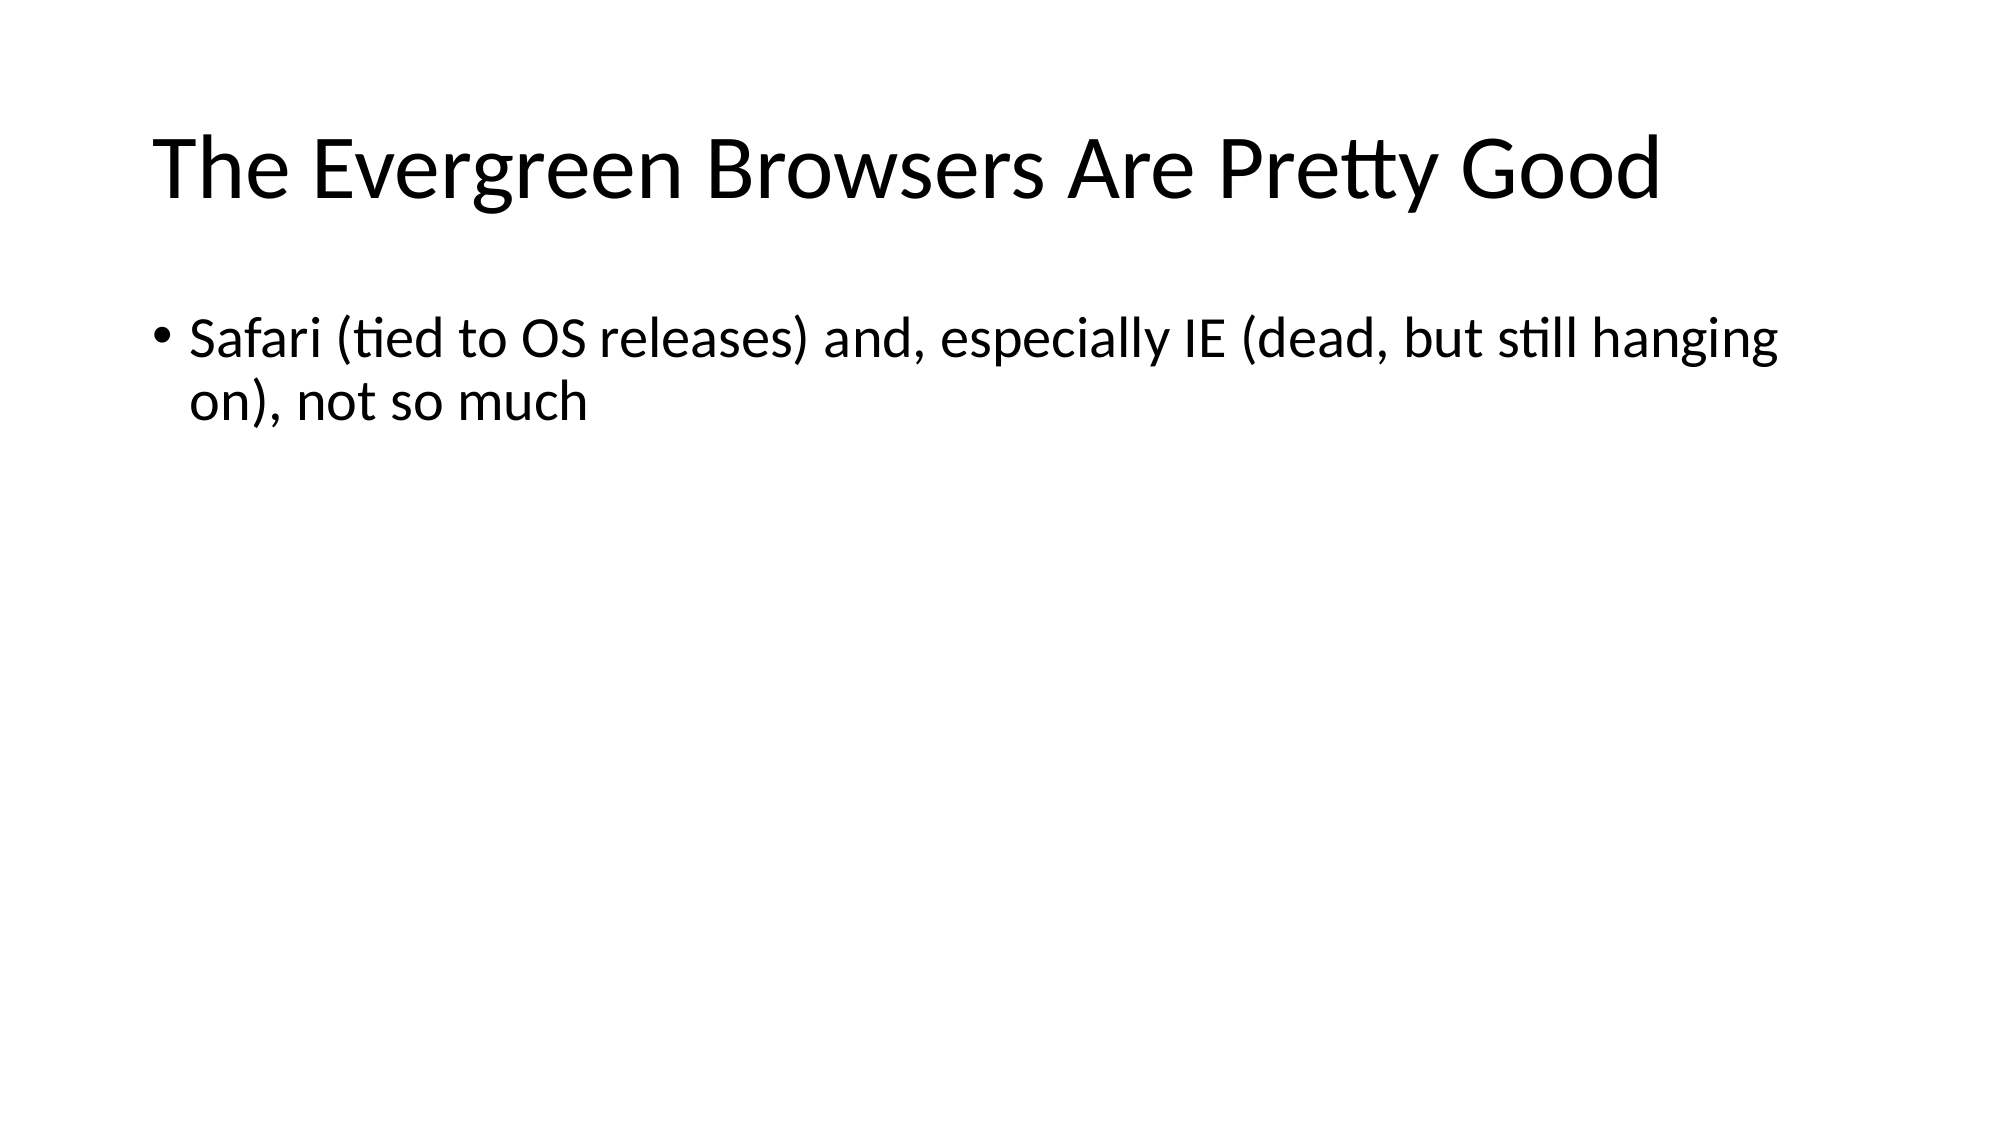

# The Evergreen Browsers Are Pretty Good
Safari (tied to OS releases) and, especially IE (dead, but still hanging on), not so much